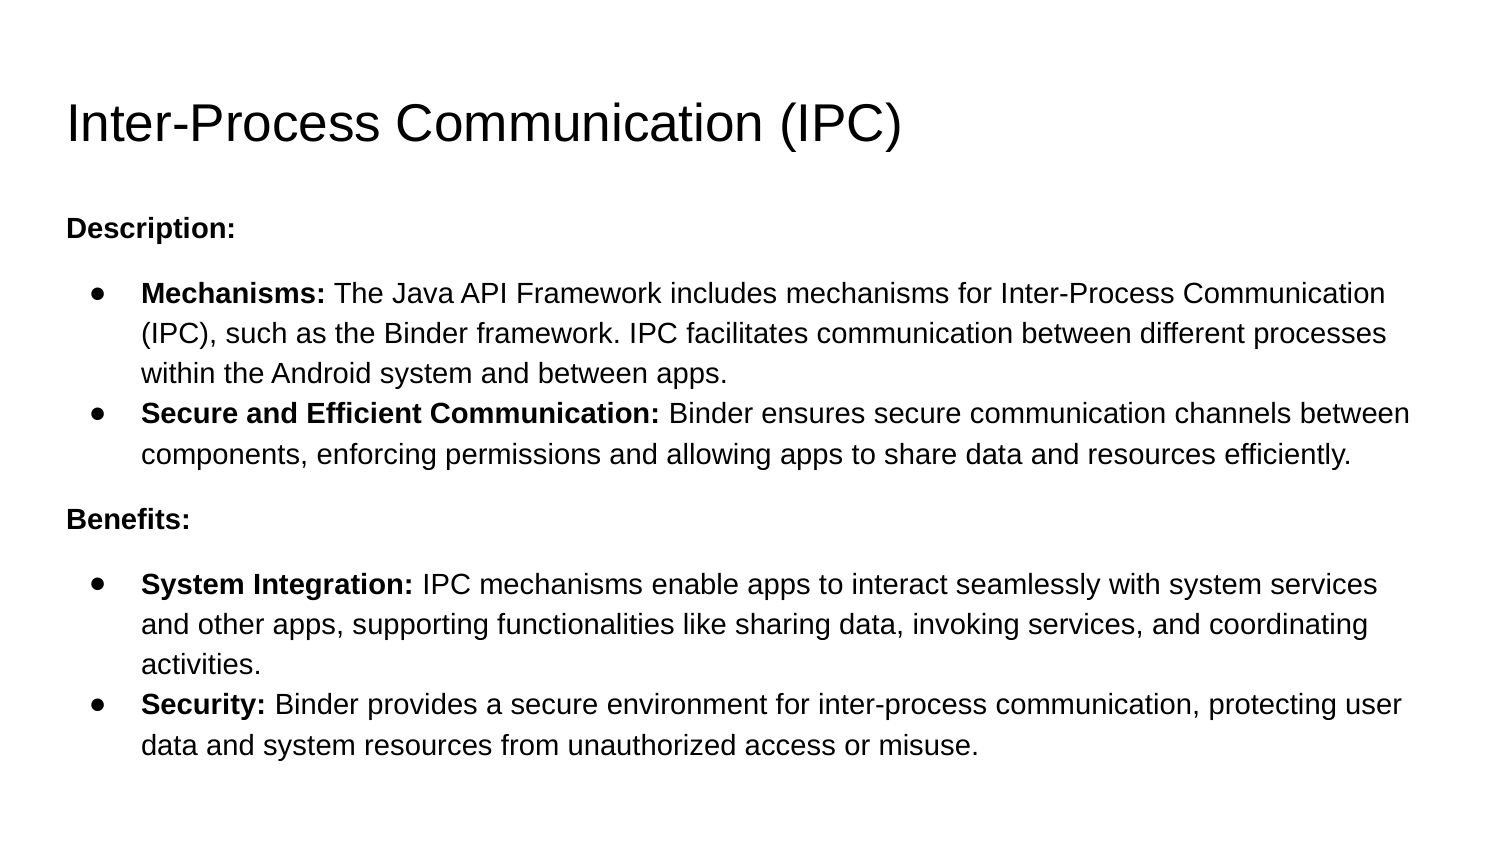

# Inter-Process Communication (IPC)
Description:
Mechanisms: The Java API Framework includes mechanisms for Inter-Process Communication (IPC), such as the Binder framework. IPC facilitates communication between different processes within the Android system and between apps.
Secure and Efficient Communication: Binder ensures secure communication channels between components, enforcing permissions and allowing apps to share data and resources efficiently.
Benefits:
System Integration: IPC mechanisms enable apps to interact seamlessly with system services and other apps, supporting functionalities like sharing data, invoking services, and coordinating activities.
Security: Binder provides a secure environment for inter-process communication, protecting user data and system resources from unauthorized access or misuse.